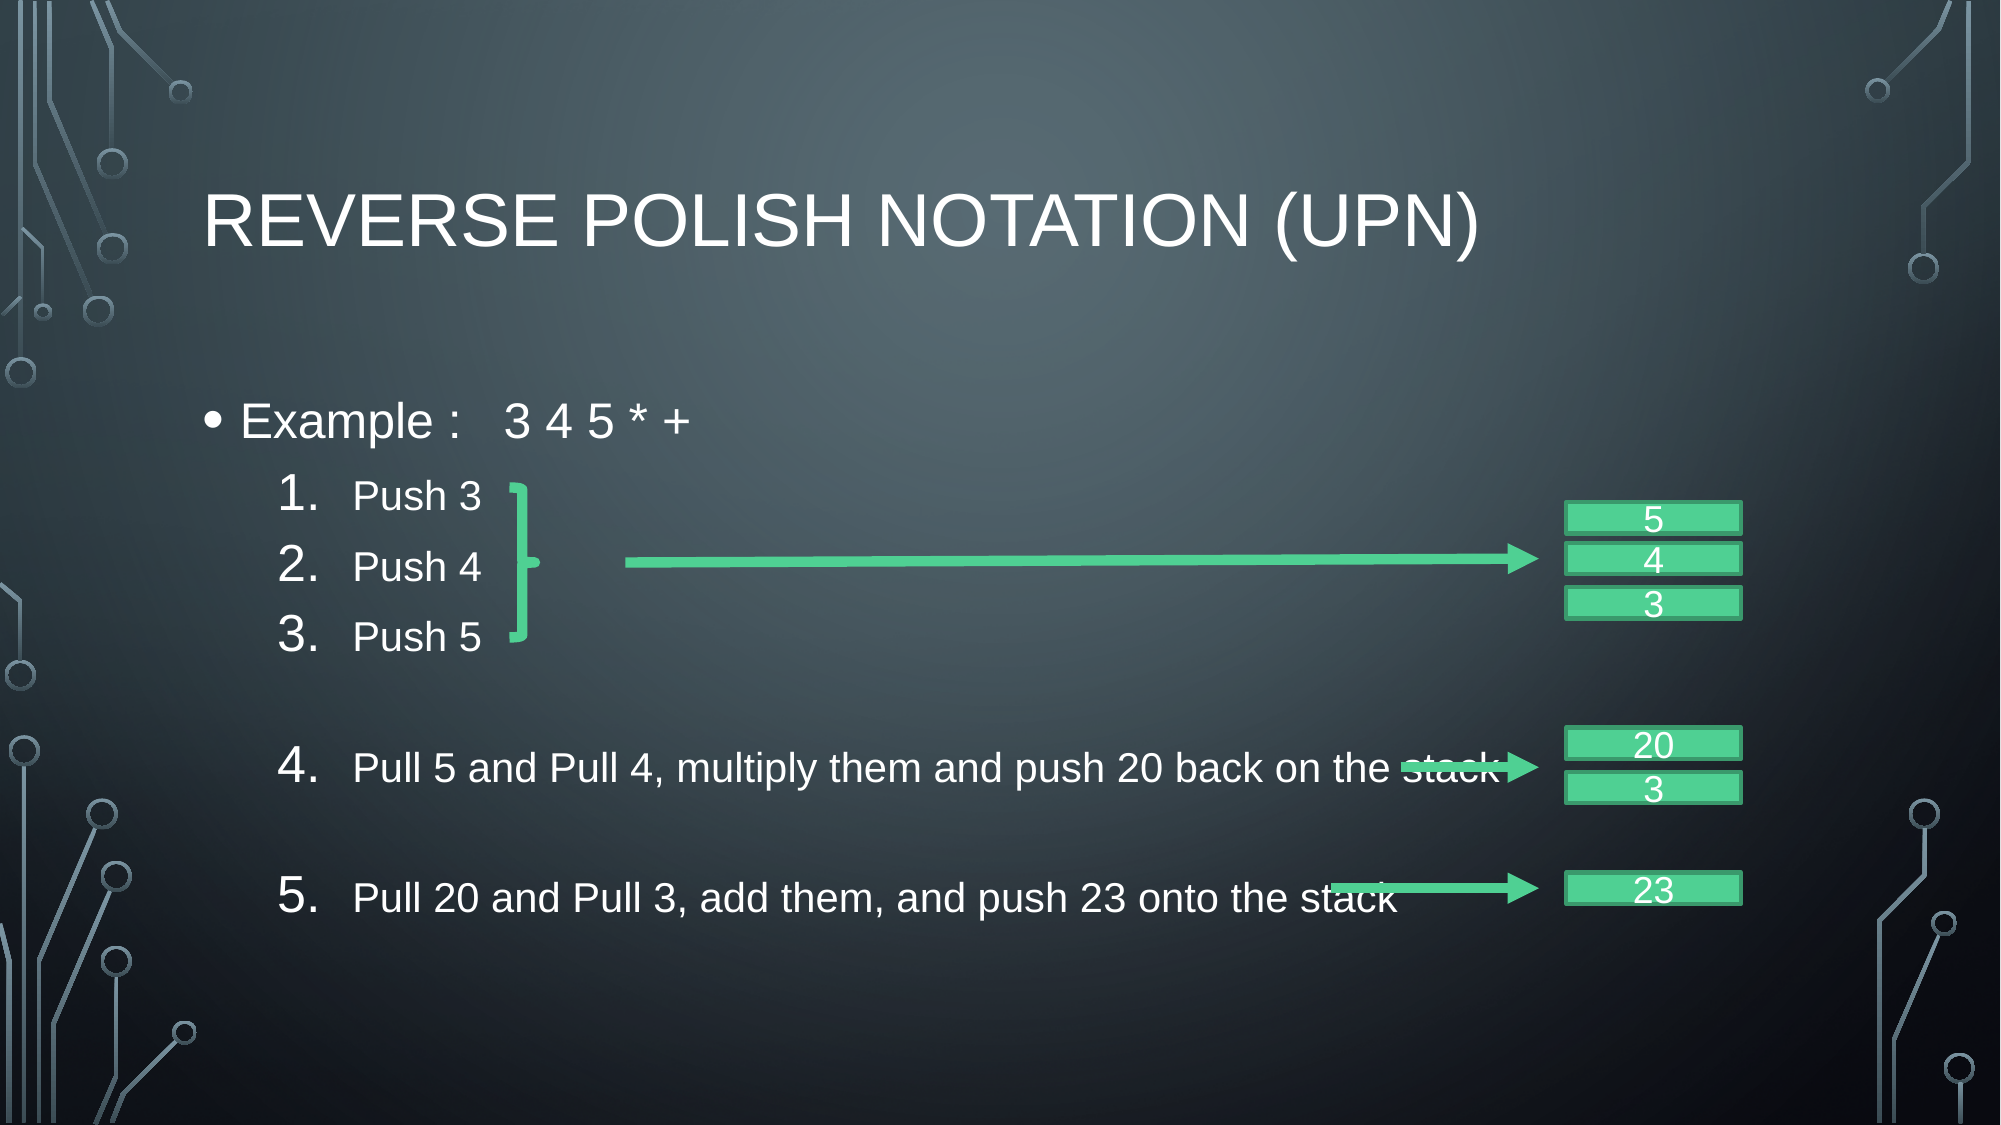

# Reverse polish notation (UPN)
Example :   3 4 5 * +
Push 3
Push 4
Push 5
Pull 5 and Pull 4, multiply them and push 20 back on the stack
Pull 20 and Pull 3, add them, and push 23 onto the stack

5
4
3
20
3
23